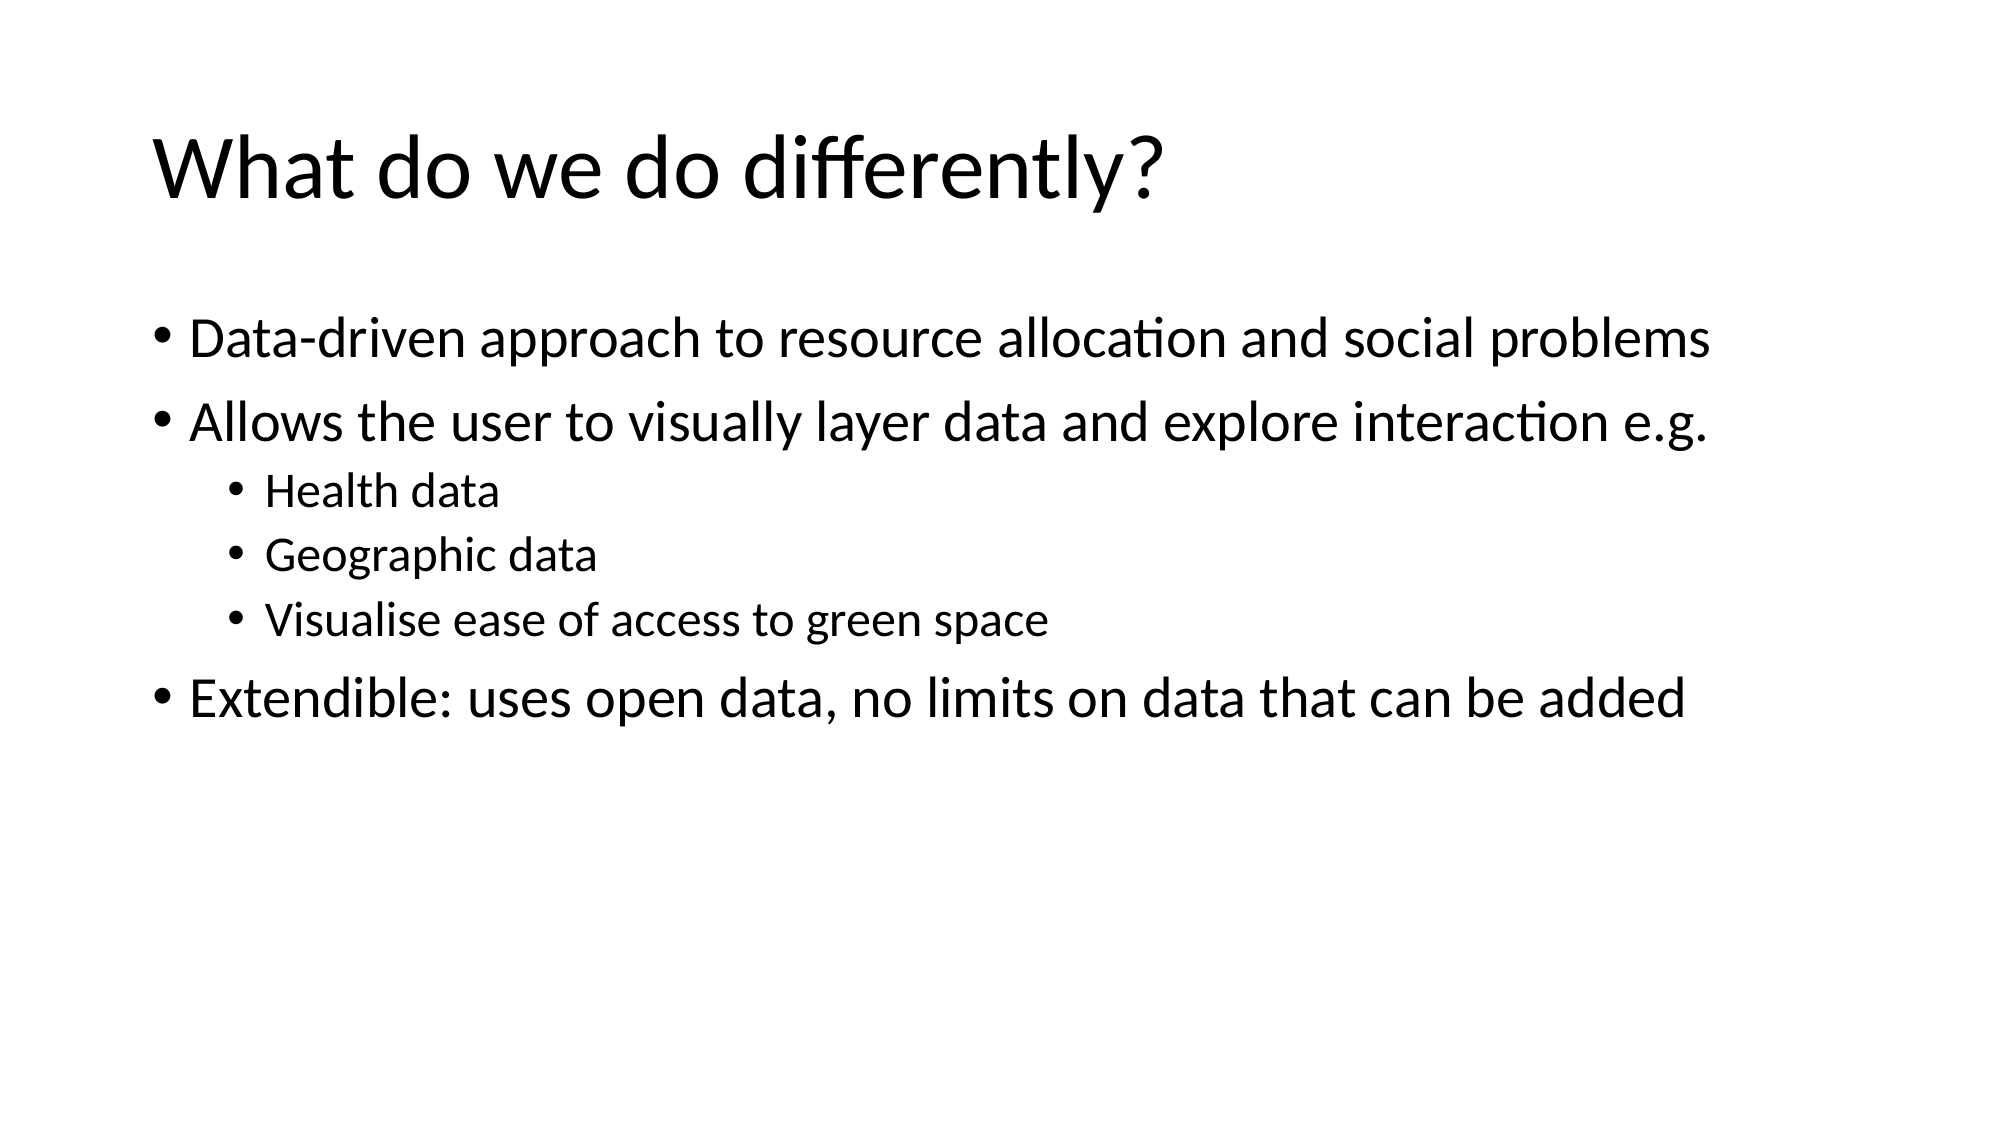

# What do we do differently?
Data-driven approach to resource allocation and social problems
Allows the user to visually layer data and explore interaction e.g.
Health data
Geographic data
Visualise ease of access to green space
Extendible: uses open data, no limits on data that can be added